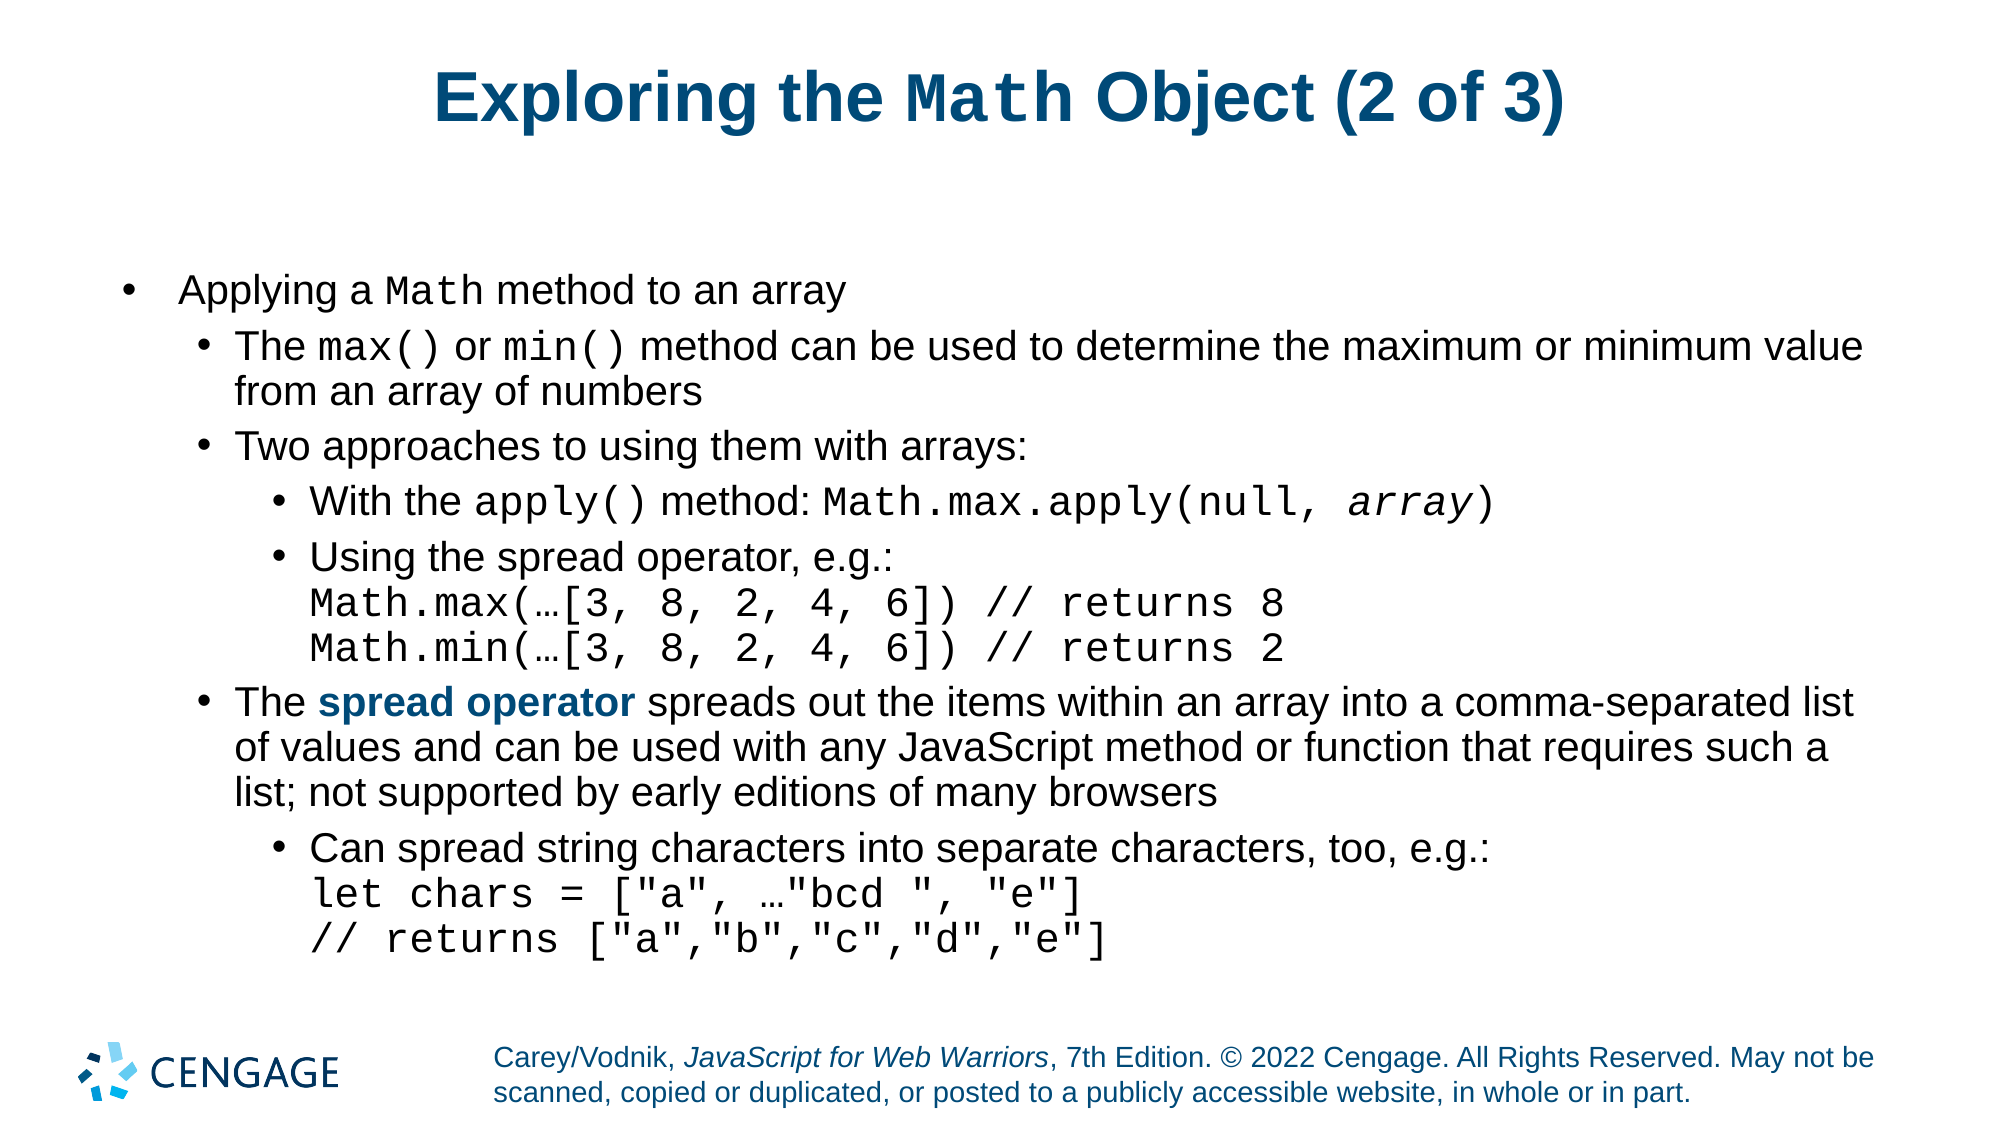

# Exploring the Math Object (2 of 3)
Applying a Math method to an array
The max() or min() method can be used to determine the maximum or minimum value from an array of numbers
Two approaches to using them with arrays:
With the apply() method: Math.max.apply(null, array)
Using the spread operator, e.g.:
Math.max(…[3, 8, 2, 4, 6]) // returns 8
Math.min(…[3, 8, 2, 4, 6]) // returns 2
The spread operator spreads out the items within an array into a comma-separated list of values and can be used with any JavaScript method or function that requires such a list; not supported by early editions of many browsers
Can spread string characters into separate characters, too, e.g.:
let chars = ["a", …"bcd ", "e"]
// returns ["a","b","c","d","e"]